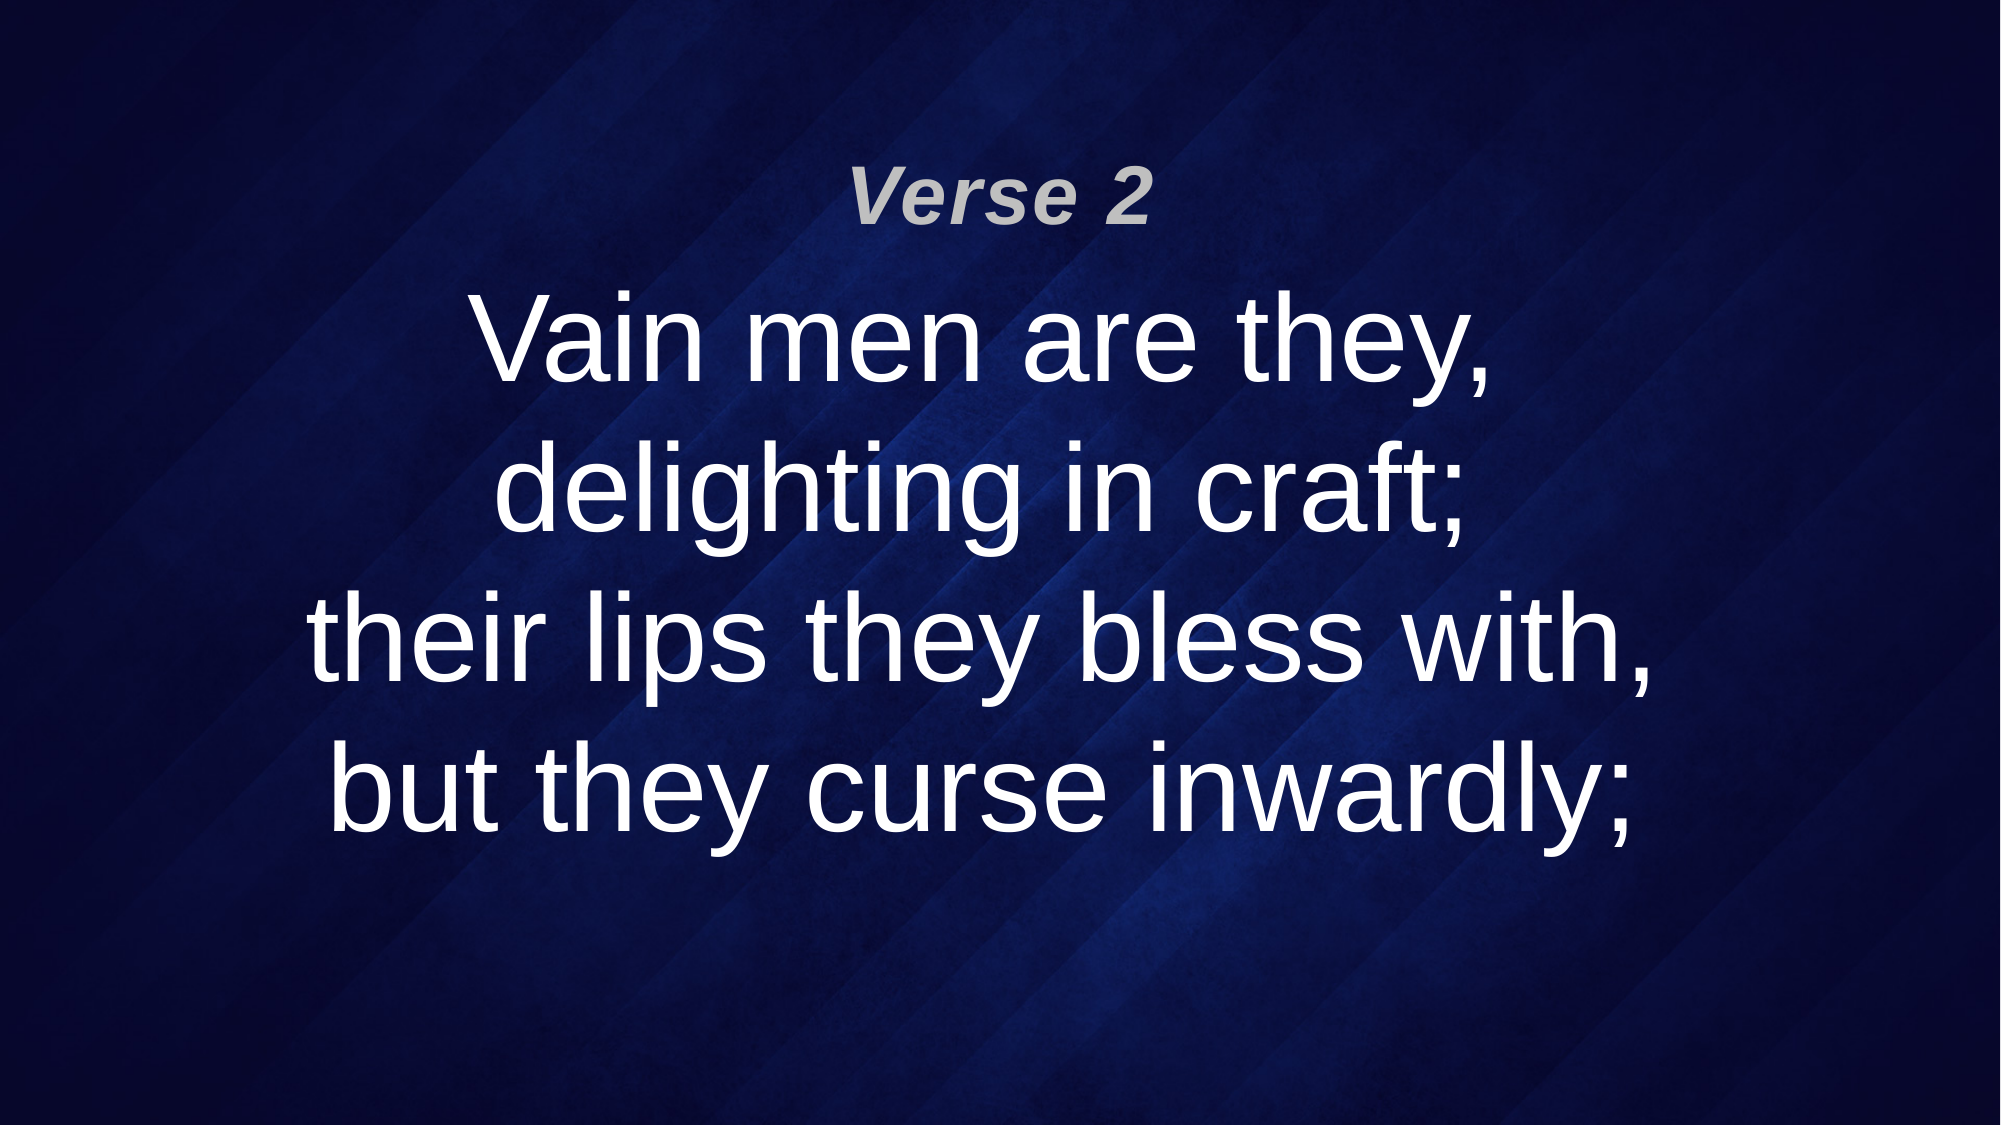

Verse 2
# Vain men are they, delighting in craft; their lips they bless with, but they curse inwardly;